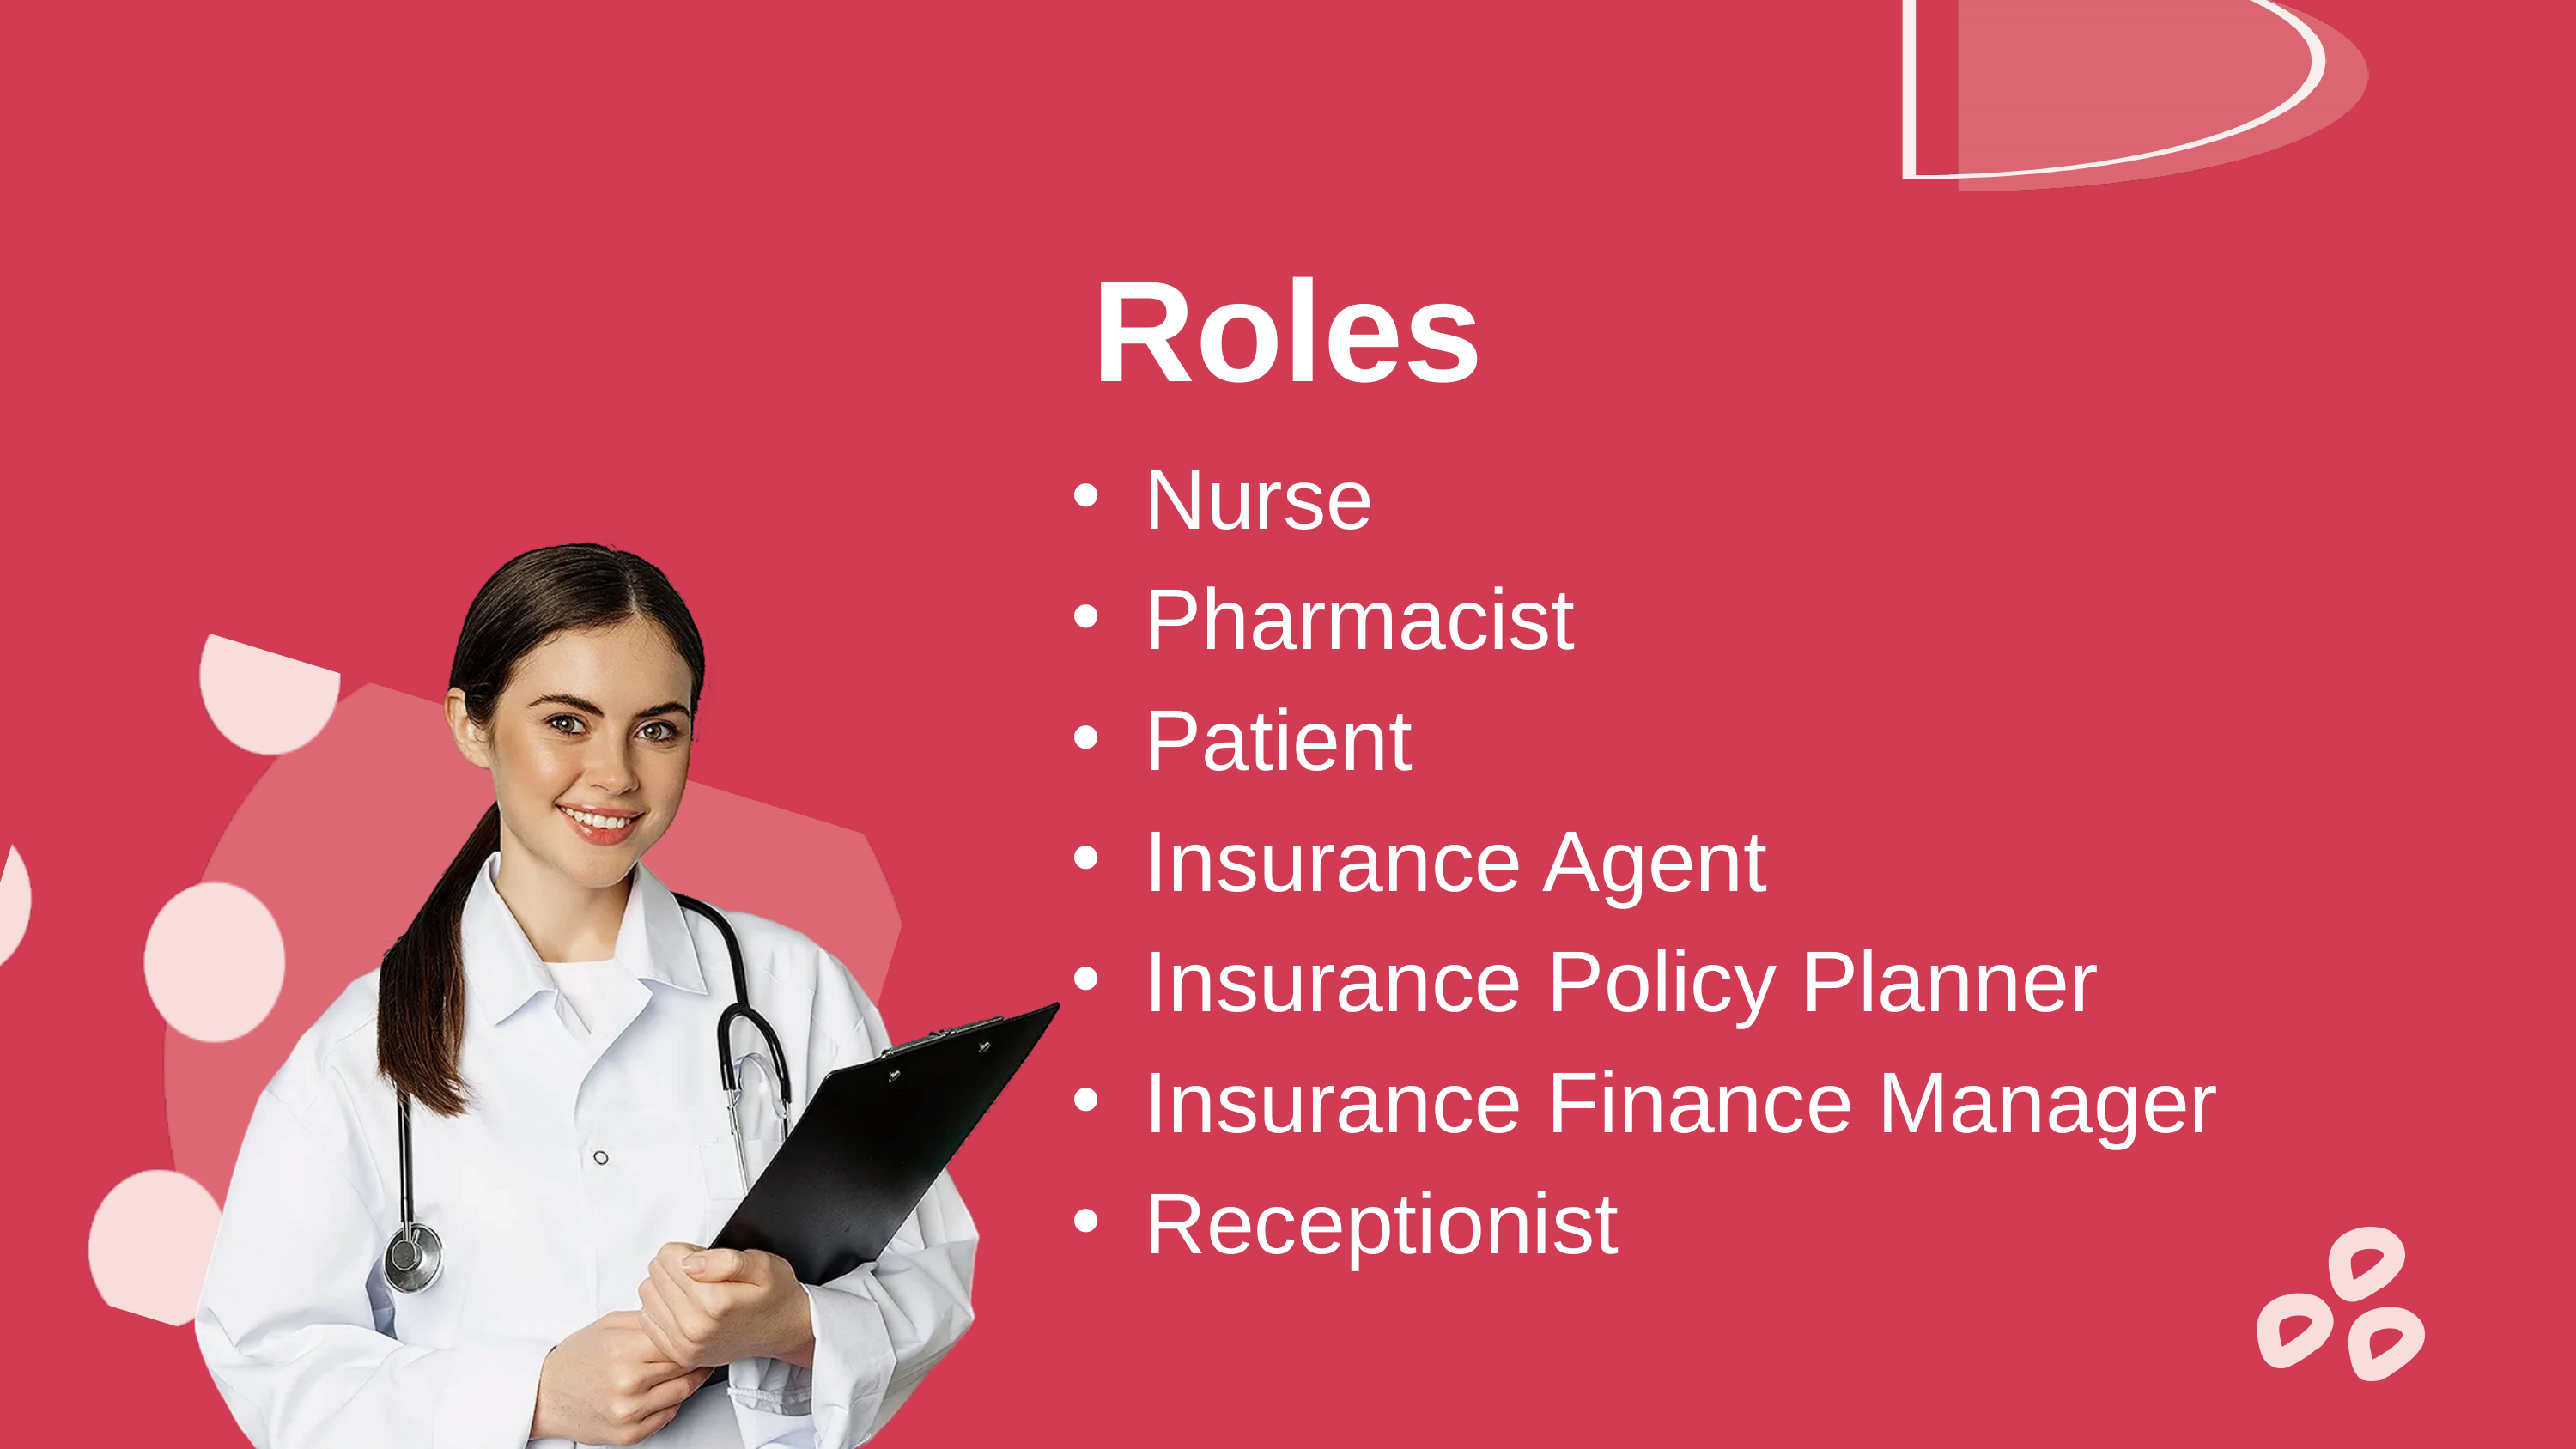

Roles
Nurse
Pharmacist
Patient
Insurance Agent
Insurance Policy Planner
Insurance Finance Manager
Receptionist